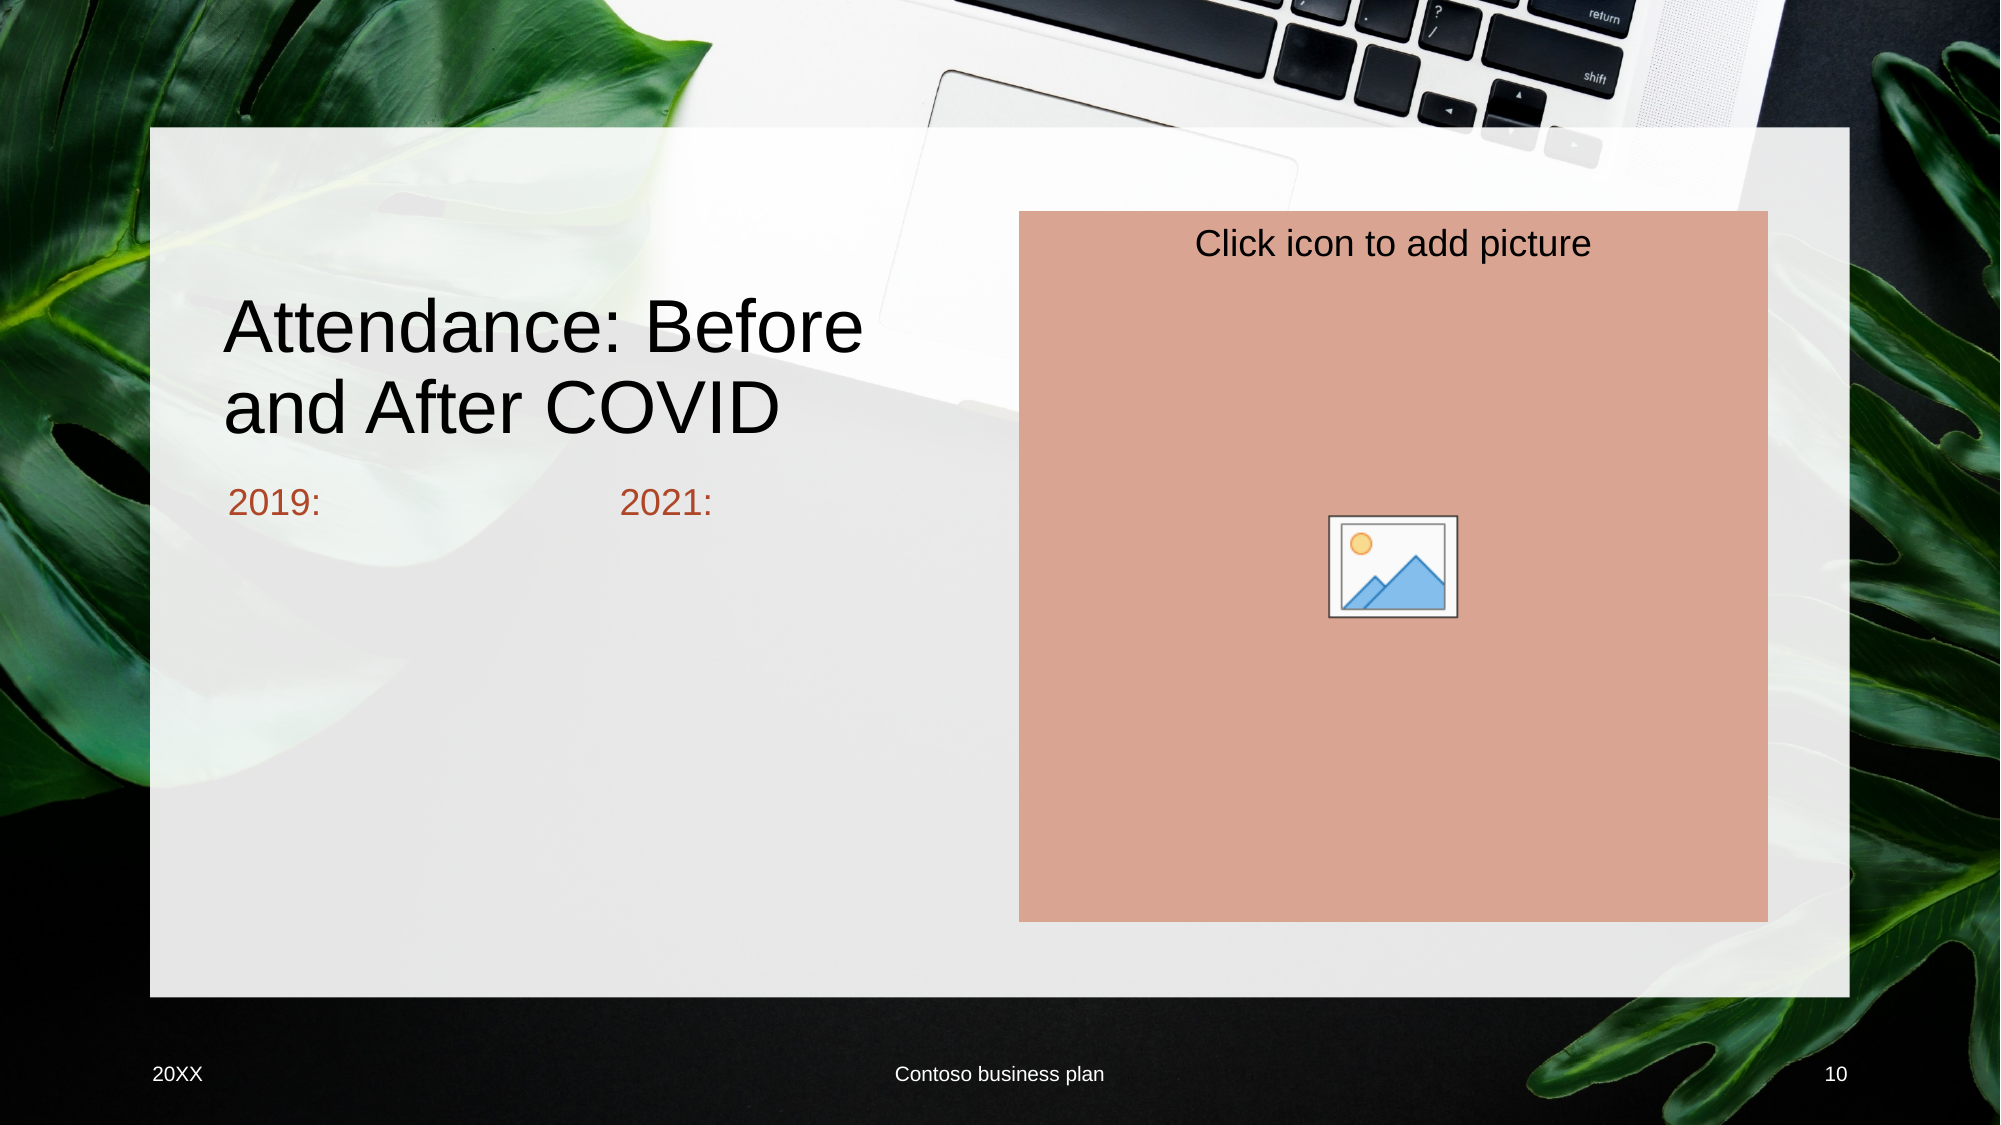

# Attendance: Before and After COVID
2019:
2021:

20XX
Contoso business plan
10